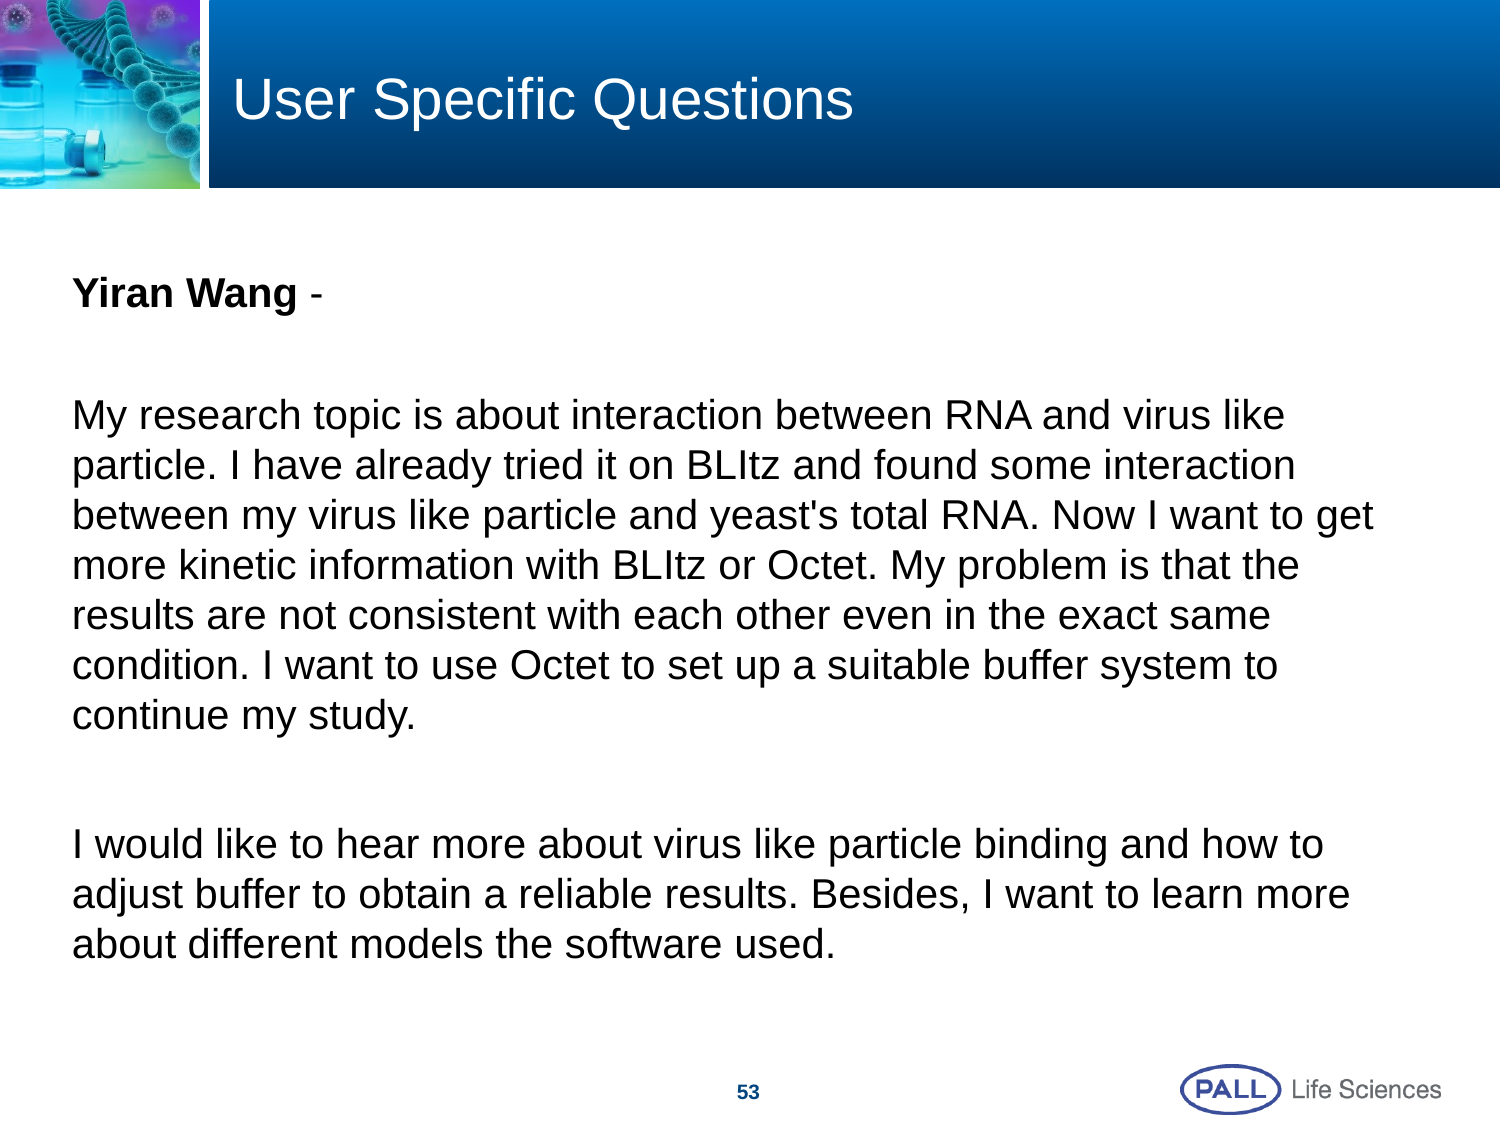

# User Specific Questions
Yiran Wang -

My research topic is about interaction between RNA and virus like particle. I have already tried it on BLItz and found some interaction between my virus like particle and yeast's total RNA. Now I want to get more kinetic information with BLItz or Octet. My problem is that the results are not consistent with each other even in the exact same condition. I want to use Octet to set up a suitable buffer system to continue my study.

I would like to hear more about virus like particle binding and how to adjust buffer to obtain a reliable results. Besides, I want to learn more about different models the software used.